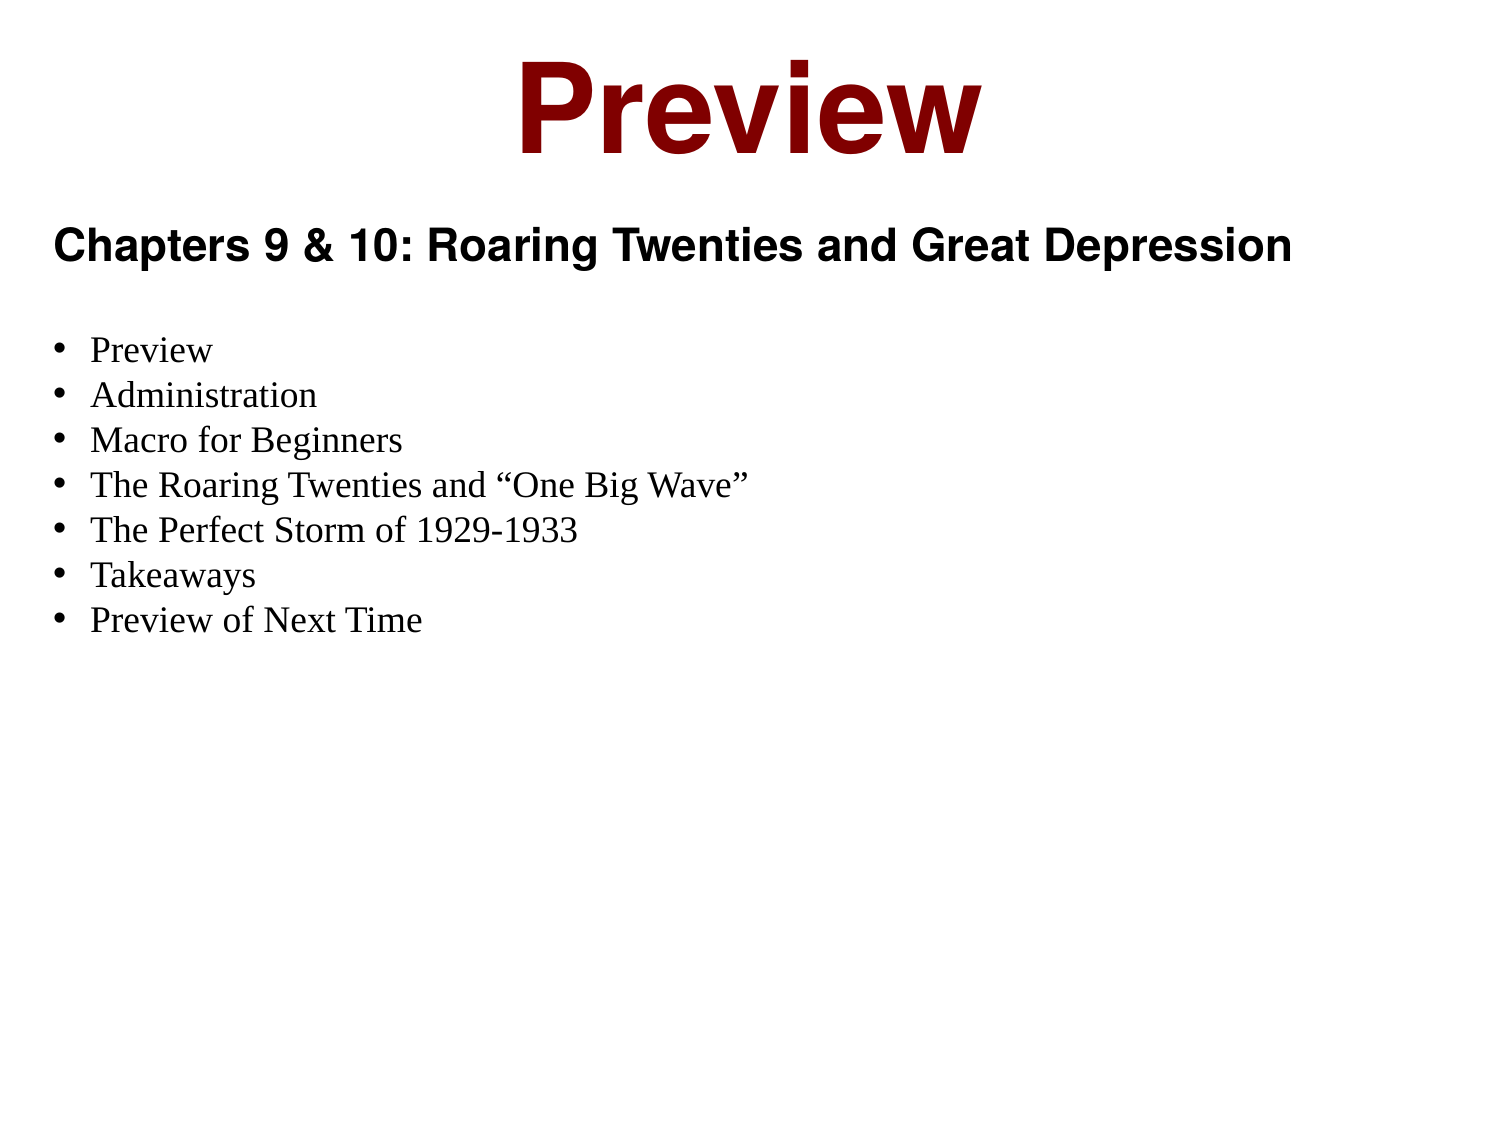

Preview
Chapters 9 & 10: Roaring Twenties and Great Depression

Preview
Administration
Macro for Beginners
The Roaring Twenties and “One Big Wave”
The Perfect Storm of 1929-1933
Takeaways
Preview of Next Time